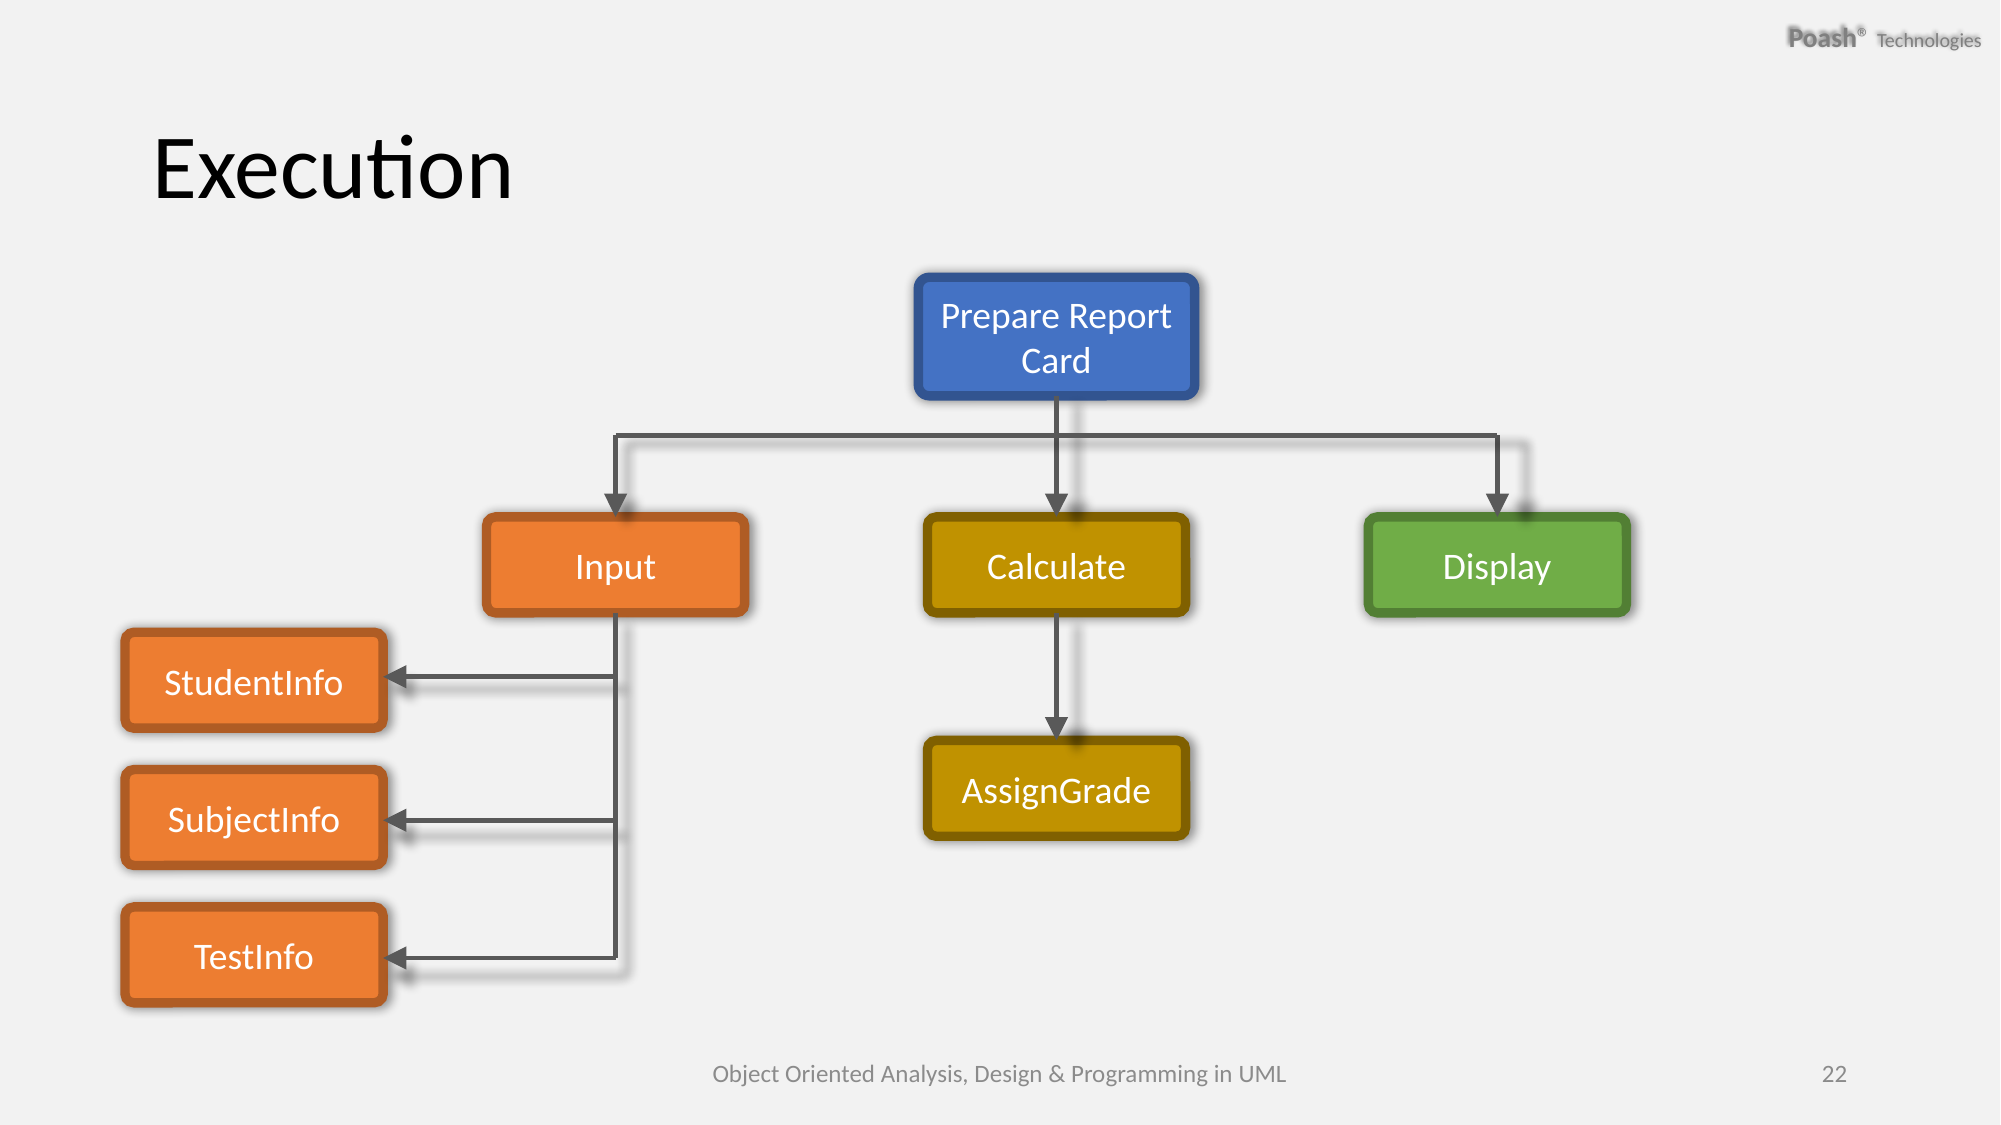

# Execution
Prepare Report Card
Input
Calculate
Display
StudentInfo
AssignGrade
SubjectInfo
TestInfo
Object Oriented Analysis, Design & Programming in UML
22